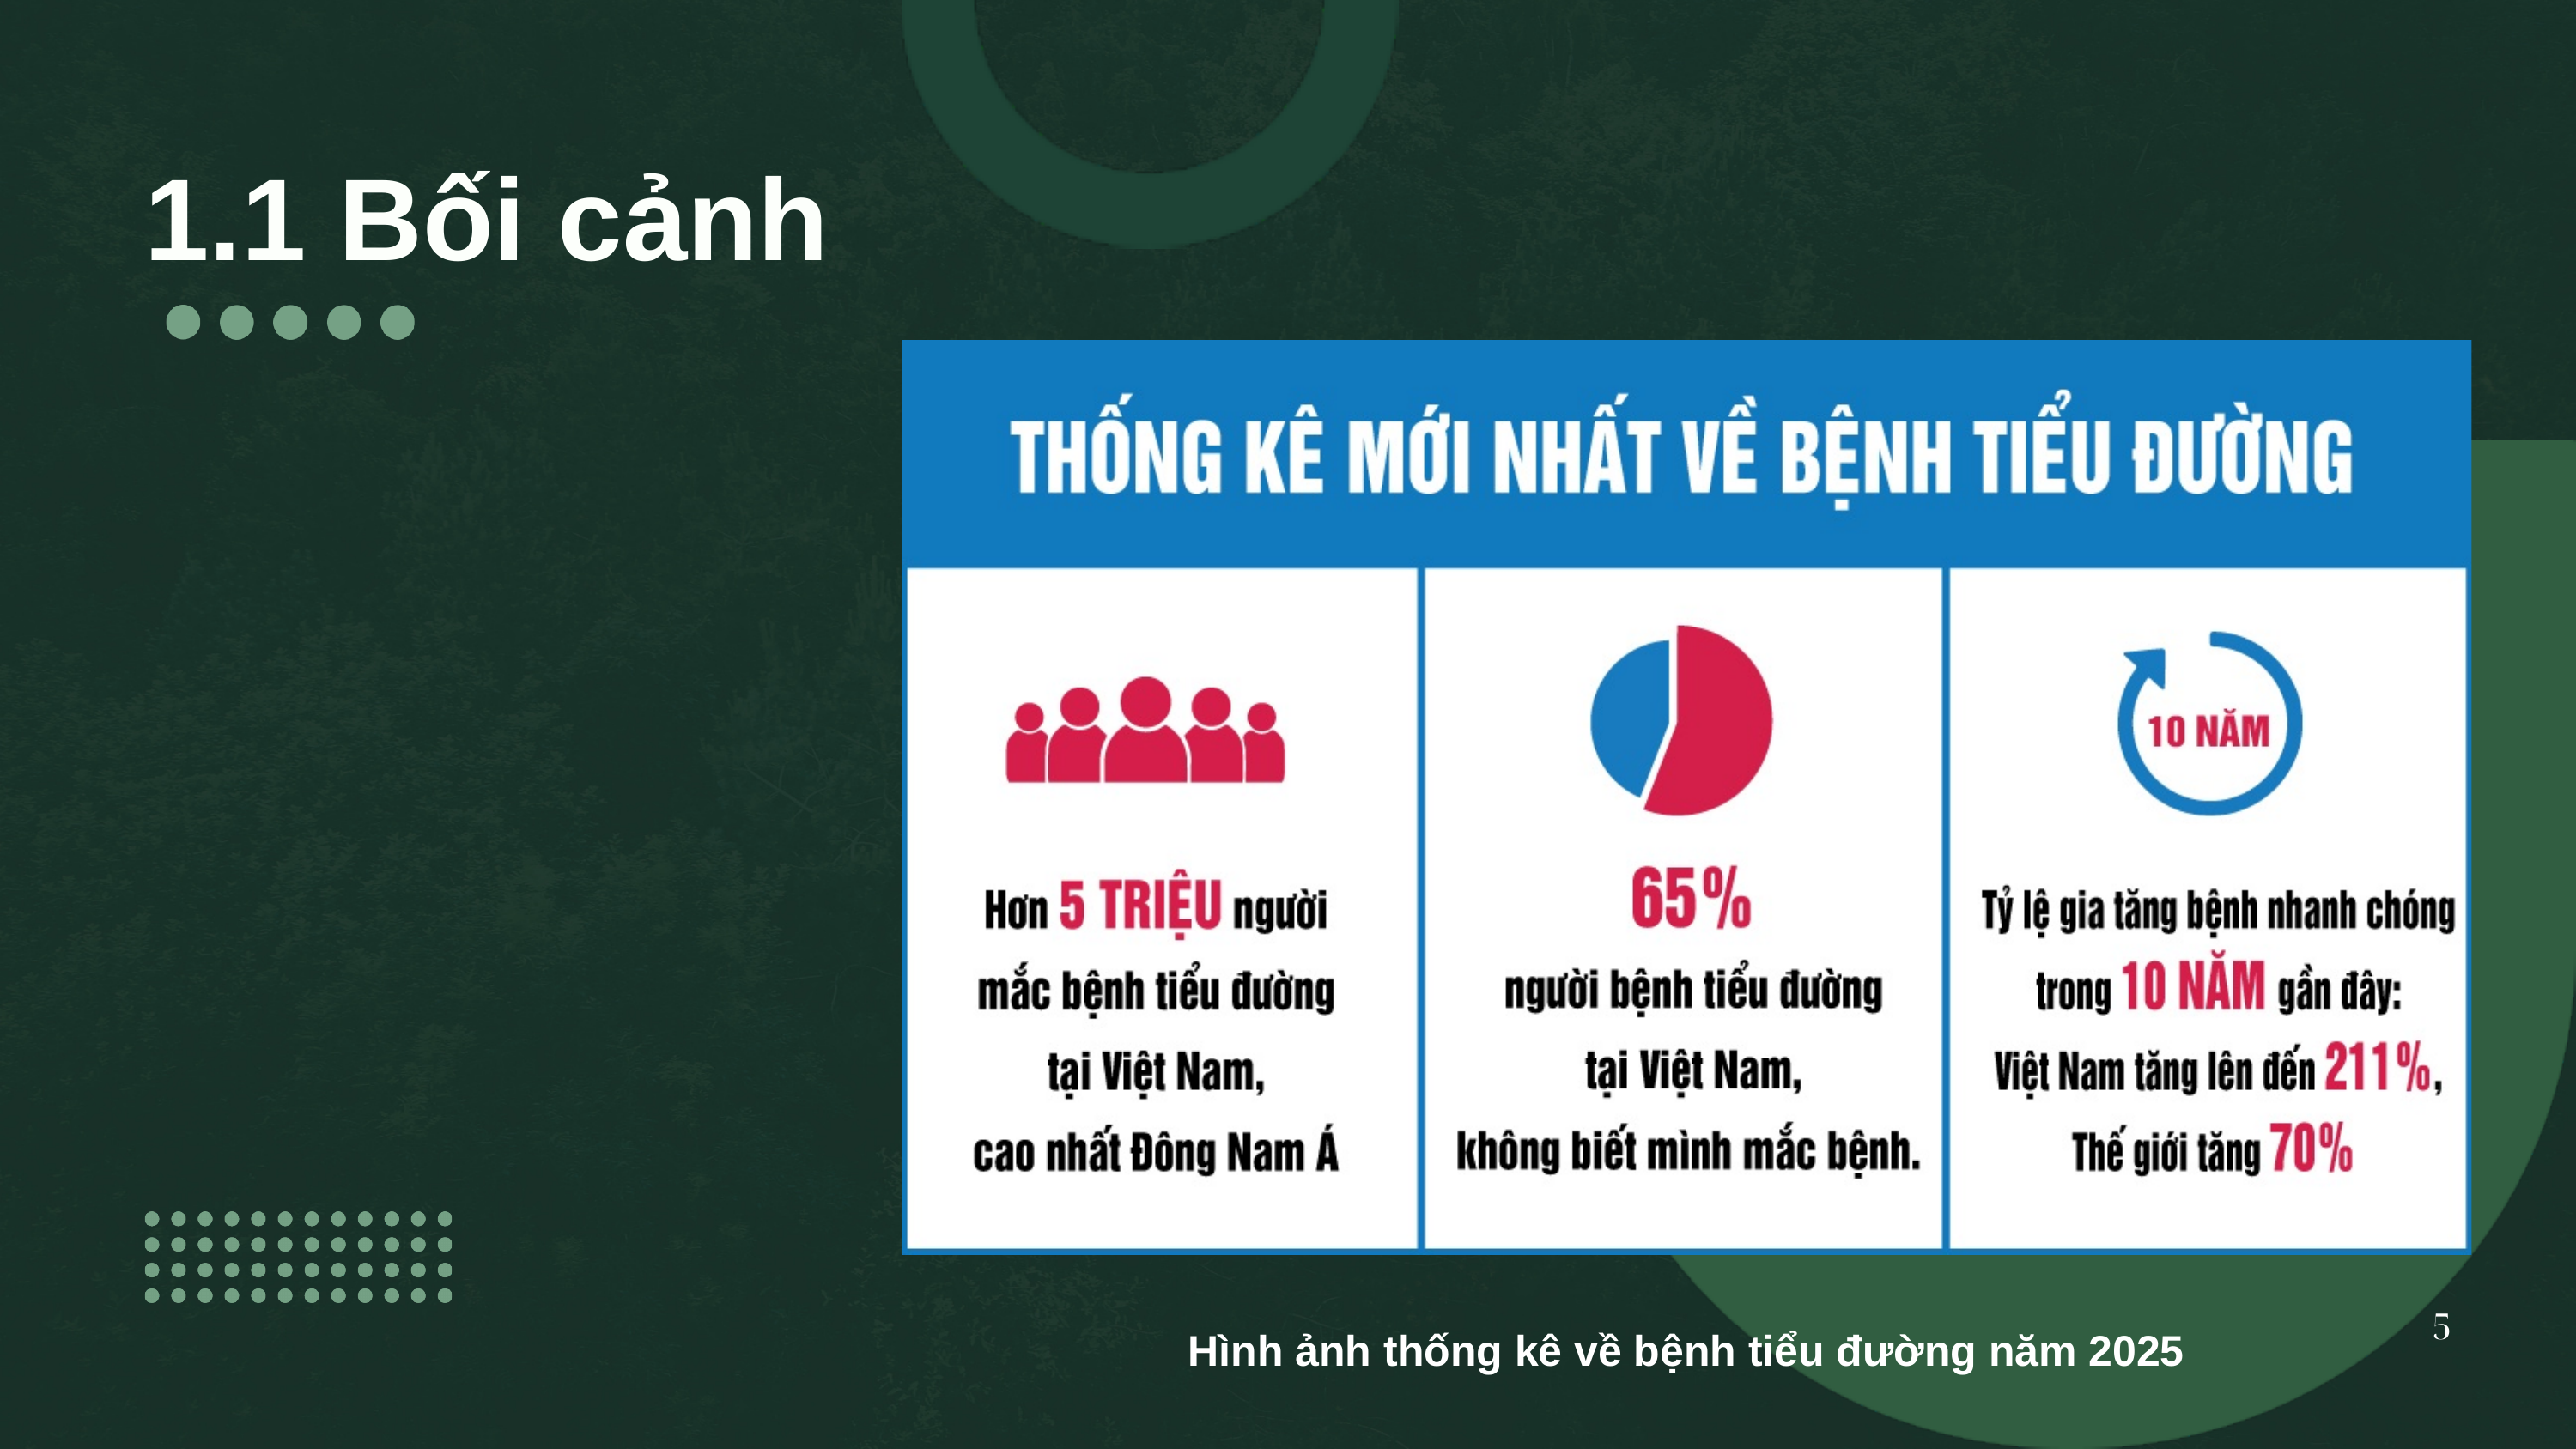

1.1 Bối cảnh

5
Hình ảnh thống kê về bệnh tiểu đường năm 2025